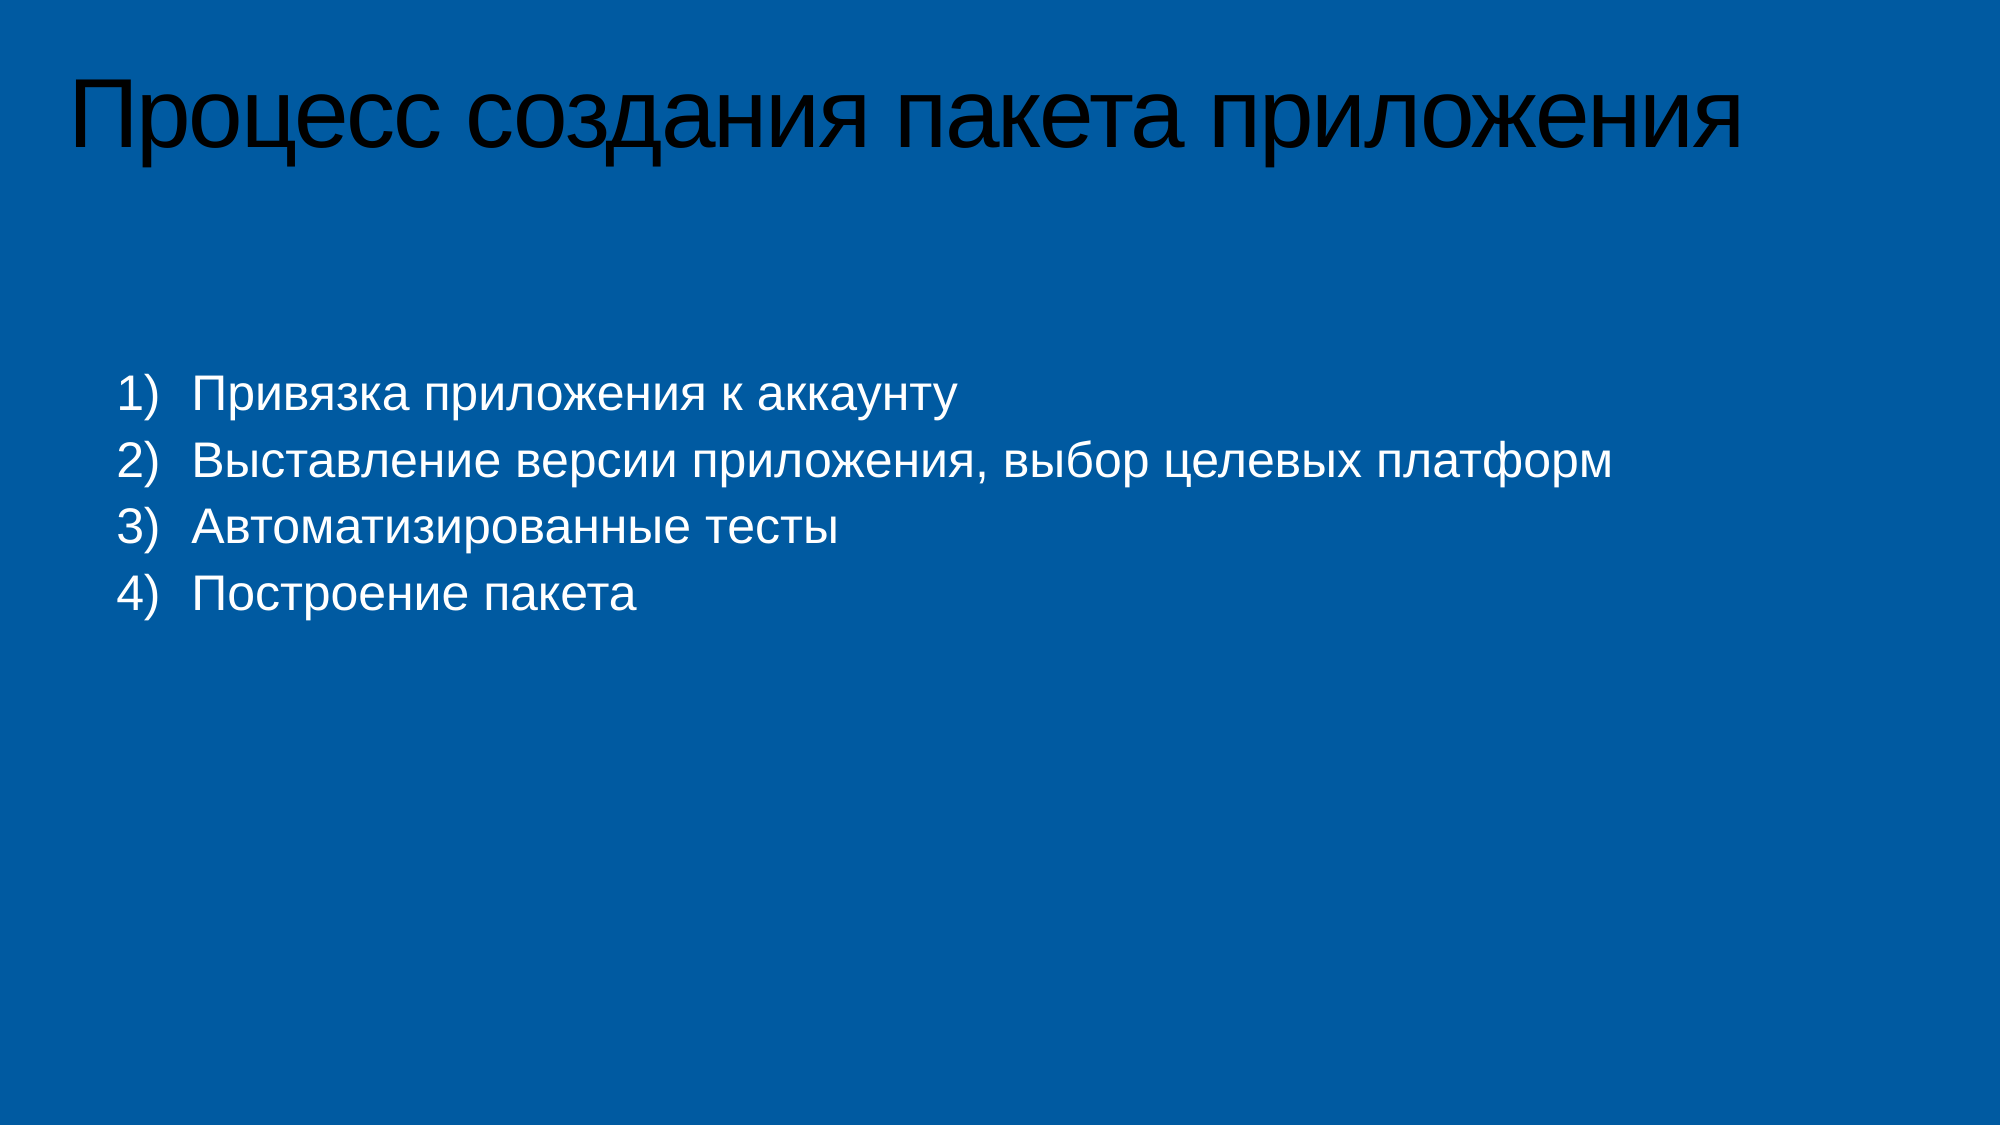

# Процесс создания пакета приложения
Привязка приложения к аккаунту
Выставление версии приложения, выбор целевых платформ
Автоматизированные тесты
Построение пакета